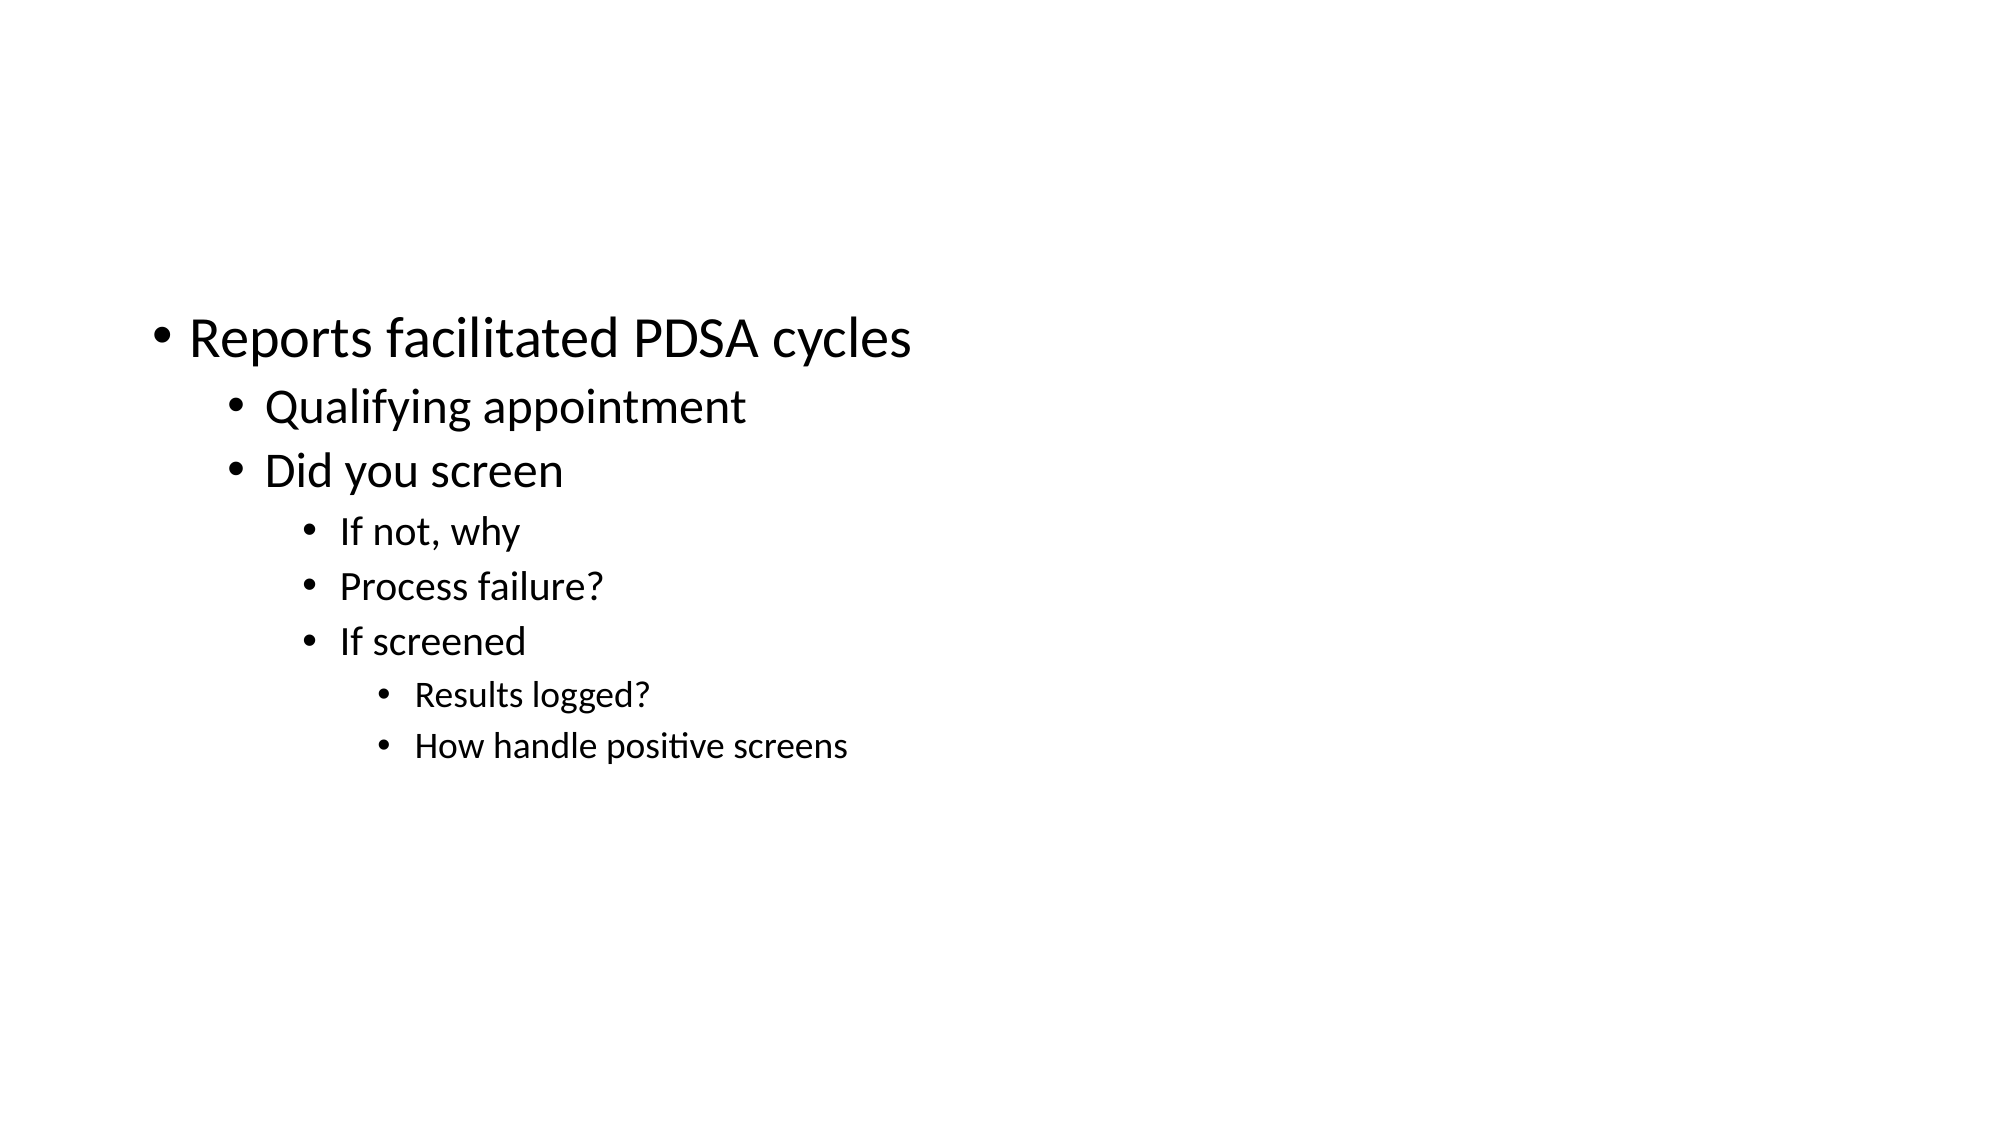

#
Reports facilitated PDSA cycles
Qualifying appointment
Did you screen
If not, why
Process failure?
If screened
Results logged?
How handle positive screens